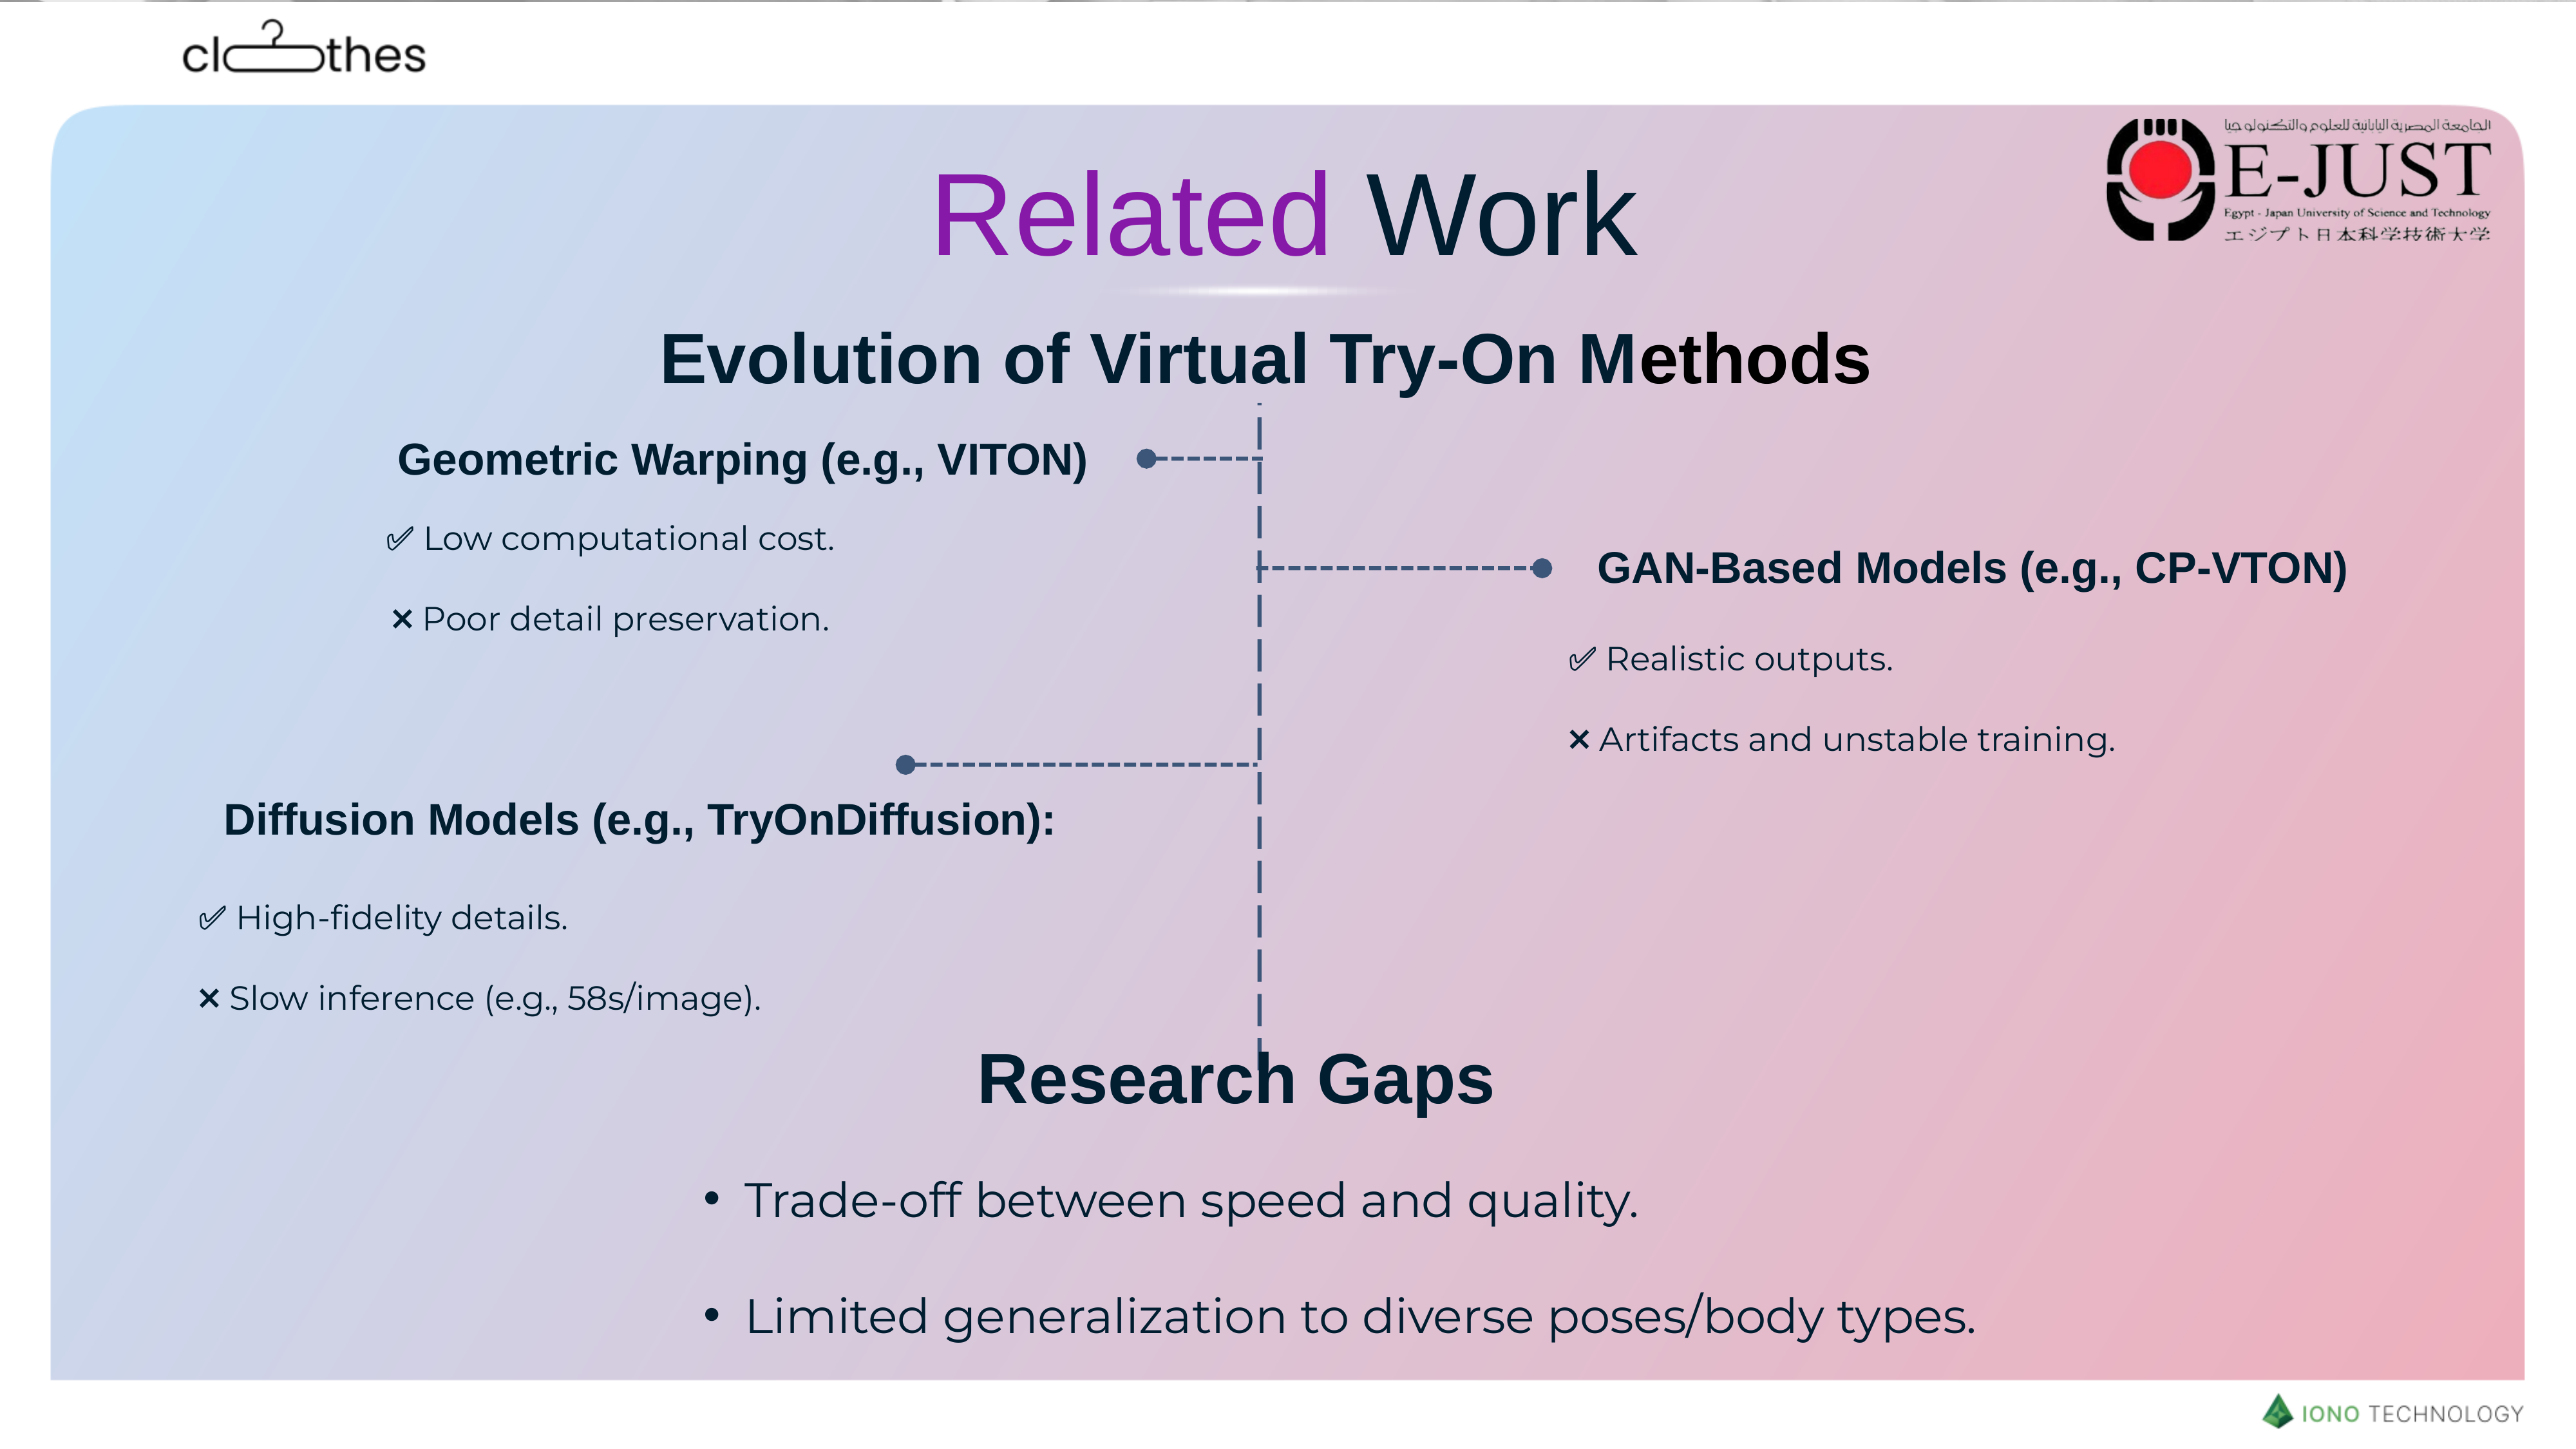

Related Work
Evolution of Virtual Try-On Methods

Geometric Warping (e.g., VITON)

✅ Low computational cost.

❌ Poor detail preservation.

GAN-Based Models (e.g., CP-VTON)

✅ Realistic outputs.

❌ Artifacts and unstable training.

Diffusion Models (e.g., TryOnDiffusion):

✅ High-fidelity details.

❌ Slow inference (e.g., 58s/image).

Research Gaps

Trade-off between speed and quality.

Limited generalization to diverse poses/body types.